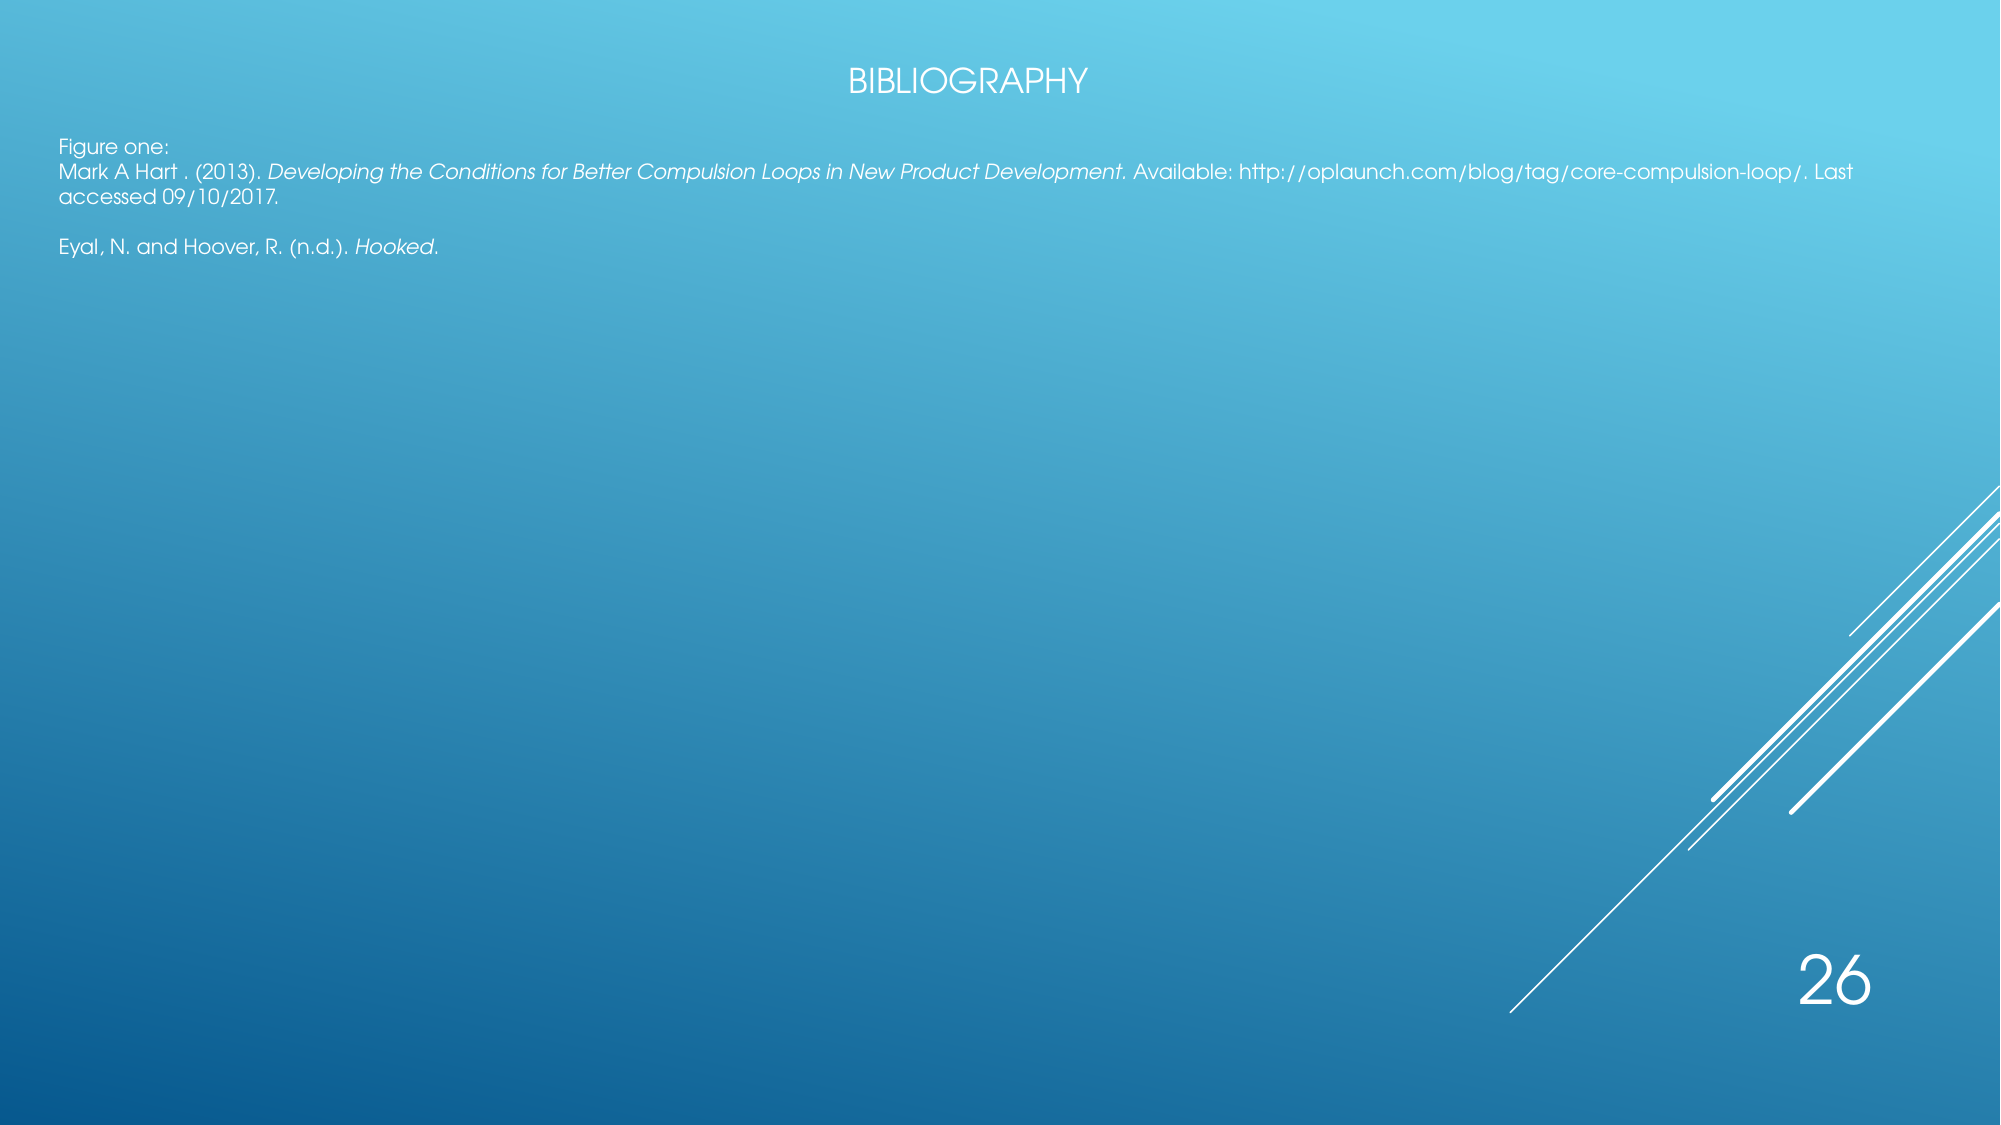

# bibliography
Figure one:
Mark A Hart . (2013). Developing the Conditions for Better Compulsion Loops in New Product Development. Available: http://oplaunch.com/blog/tag/core-compulsion-loop/. Last accessed 09/10/2017.

Eyal, N. and Hoover, R. (n.d.). Hooked.

26